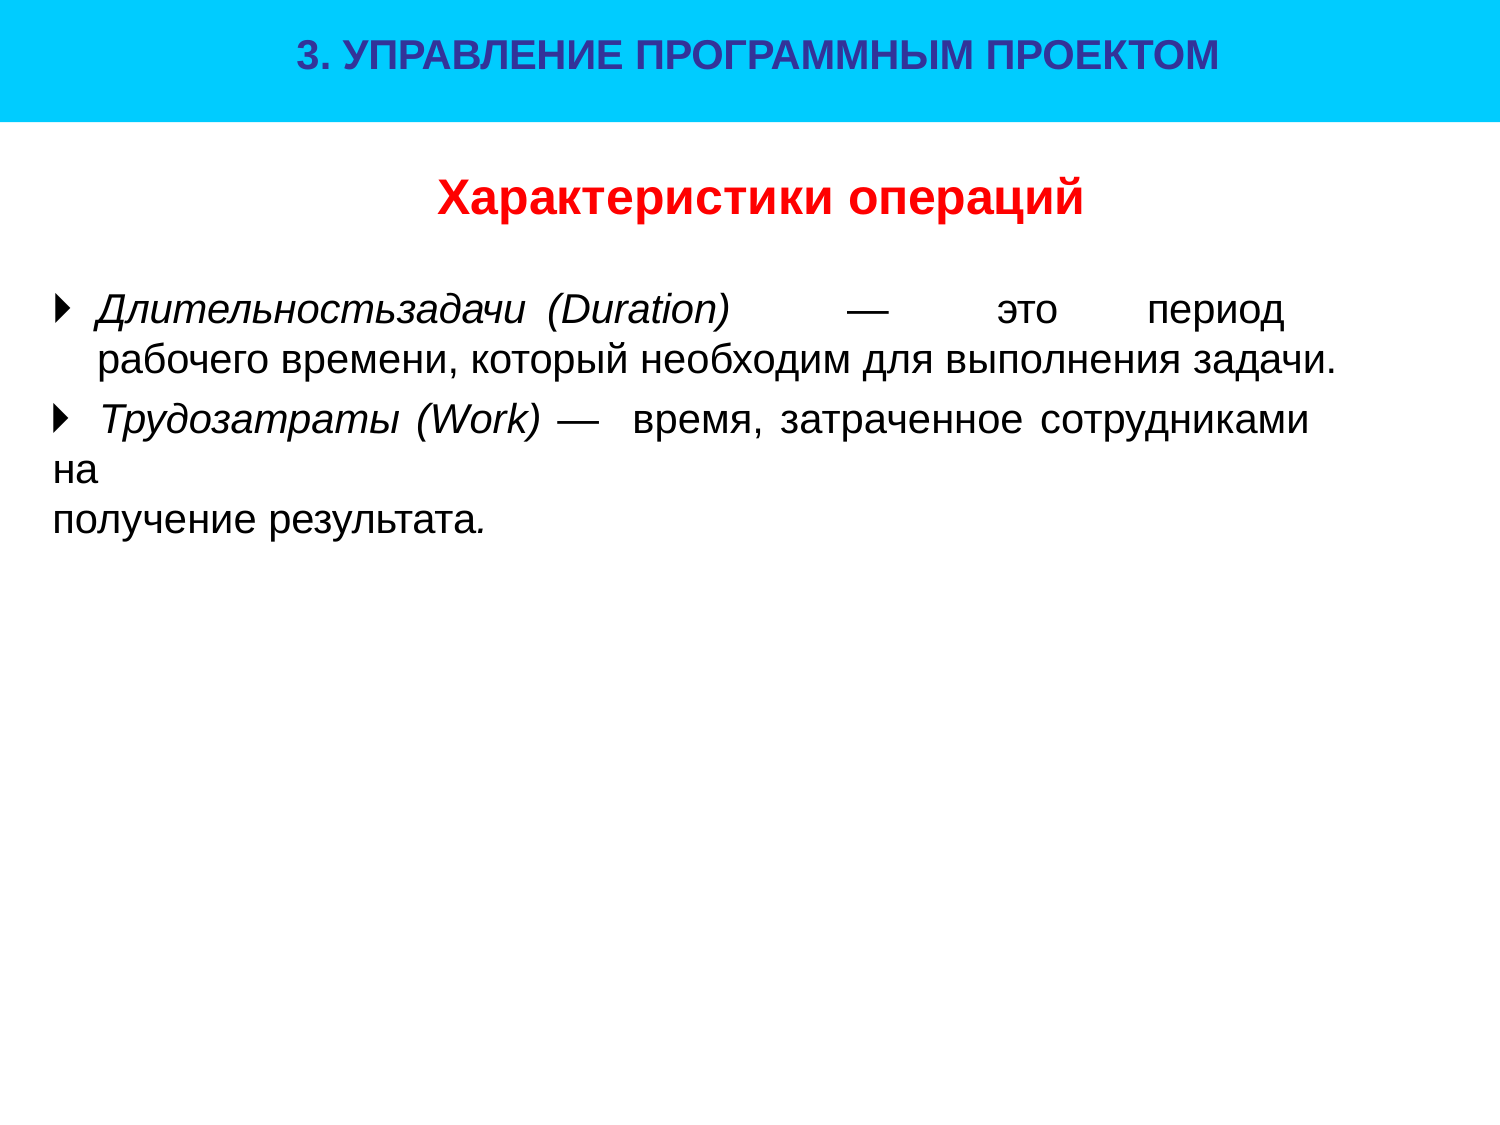

3. УПРАВЛЕНИЕ ПРОГРАММНЫМ ПРОЕКТОМ
# Характеристики операций
🞂​	Длительность	задачи	(Duration)	—	это	период	рабочего времени, который необходим для выполнения задачи.
🞂​	Трудозатраты (Work) — время, затраченное сотрудниками на
получение результата.